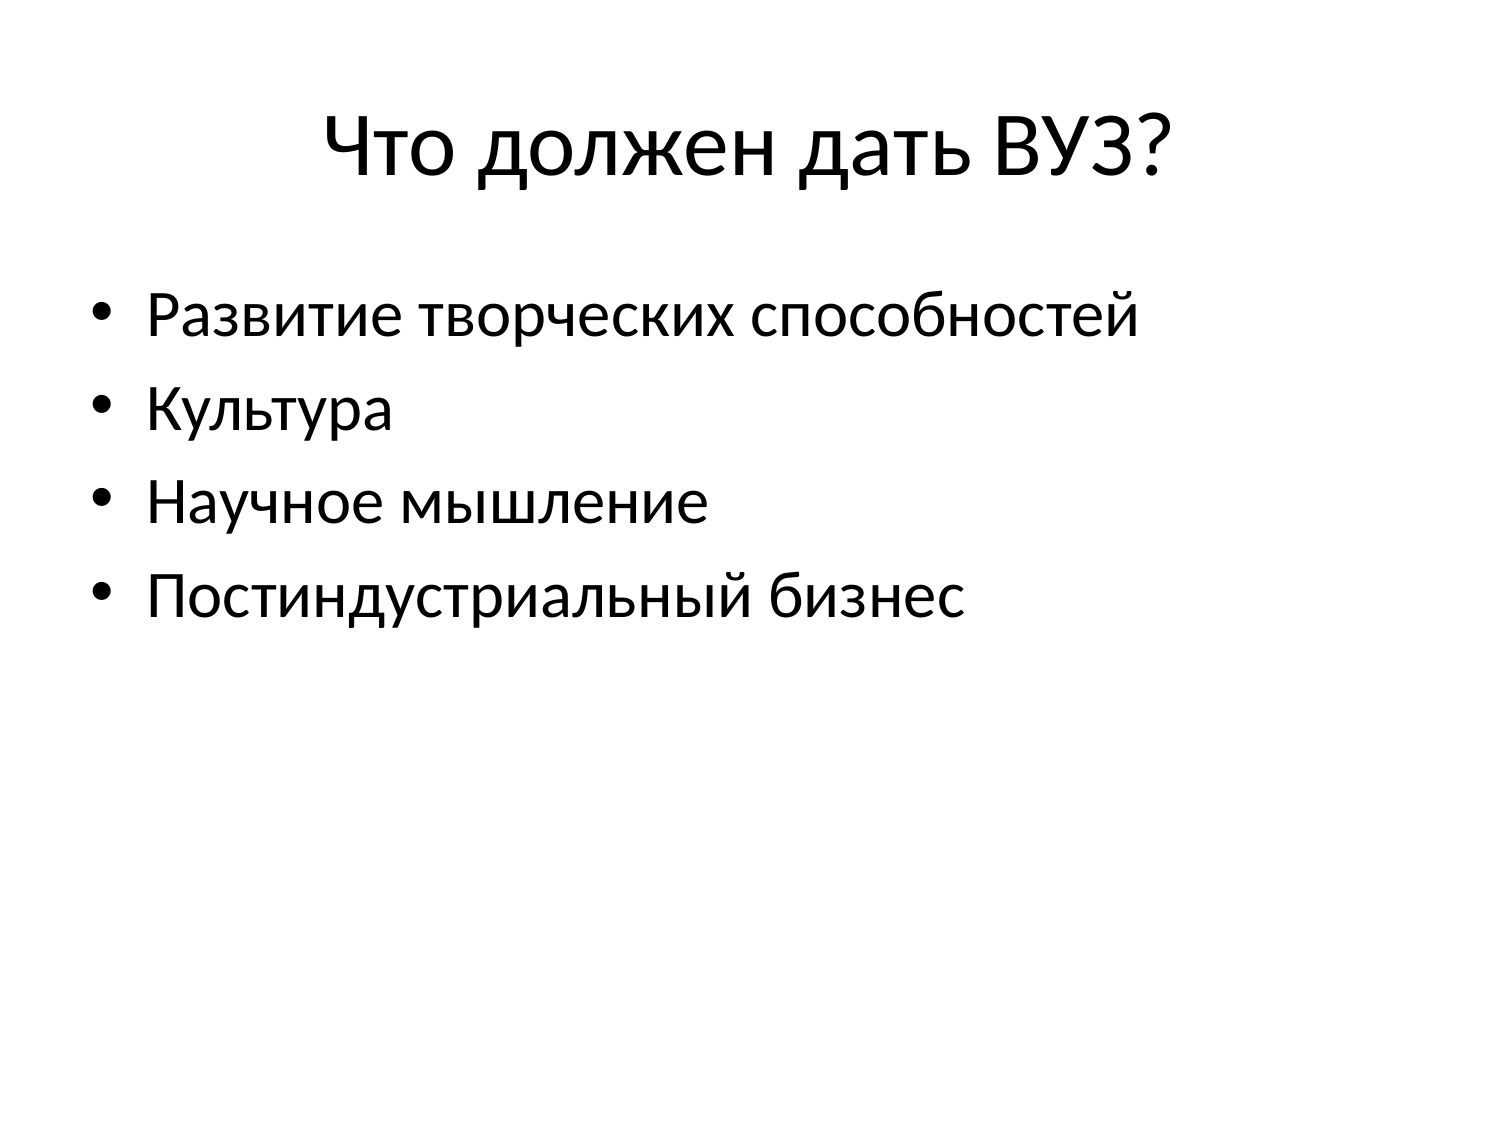

# Что должен дать ВУЗ?
Развитие творческих способностей
Культура
Научное мышление
Постиндустриальный бизнес